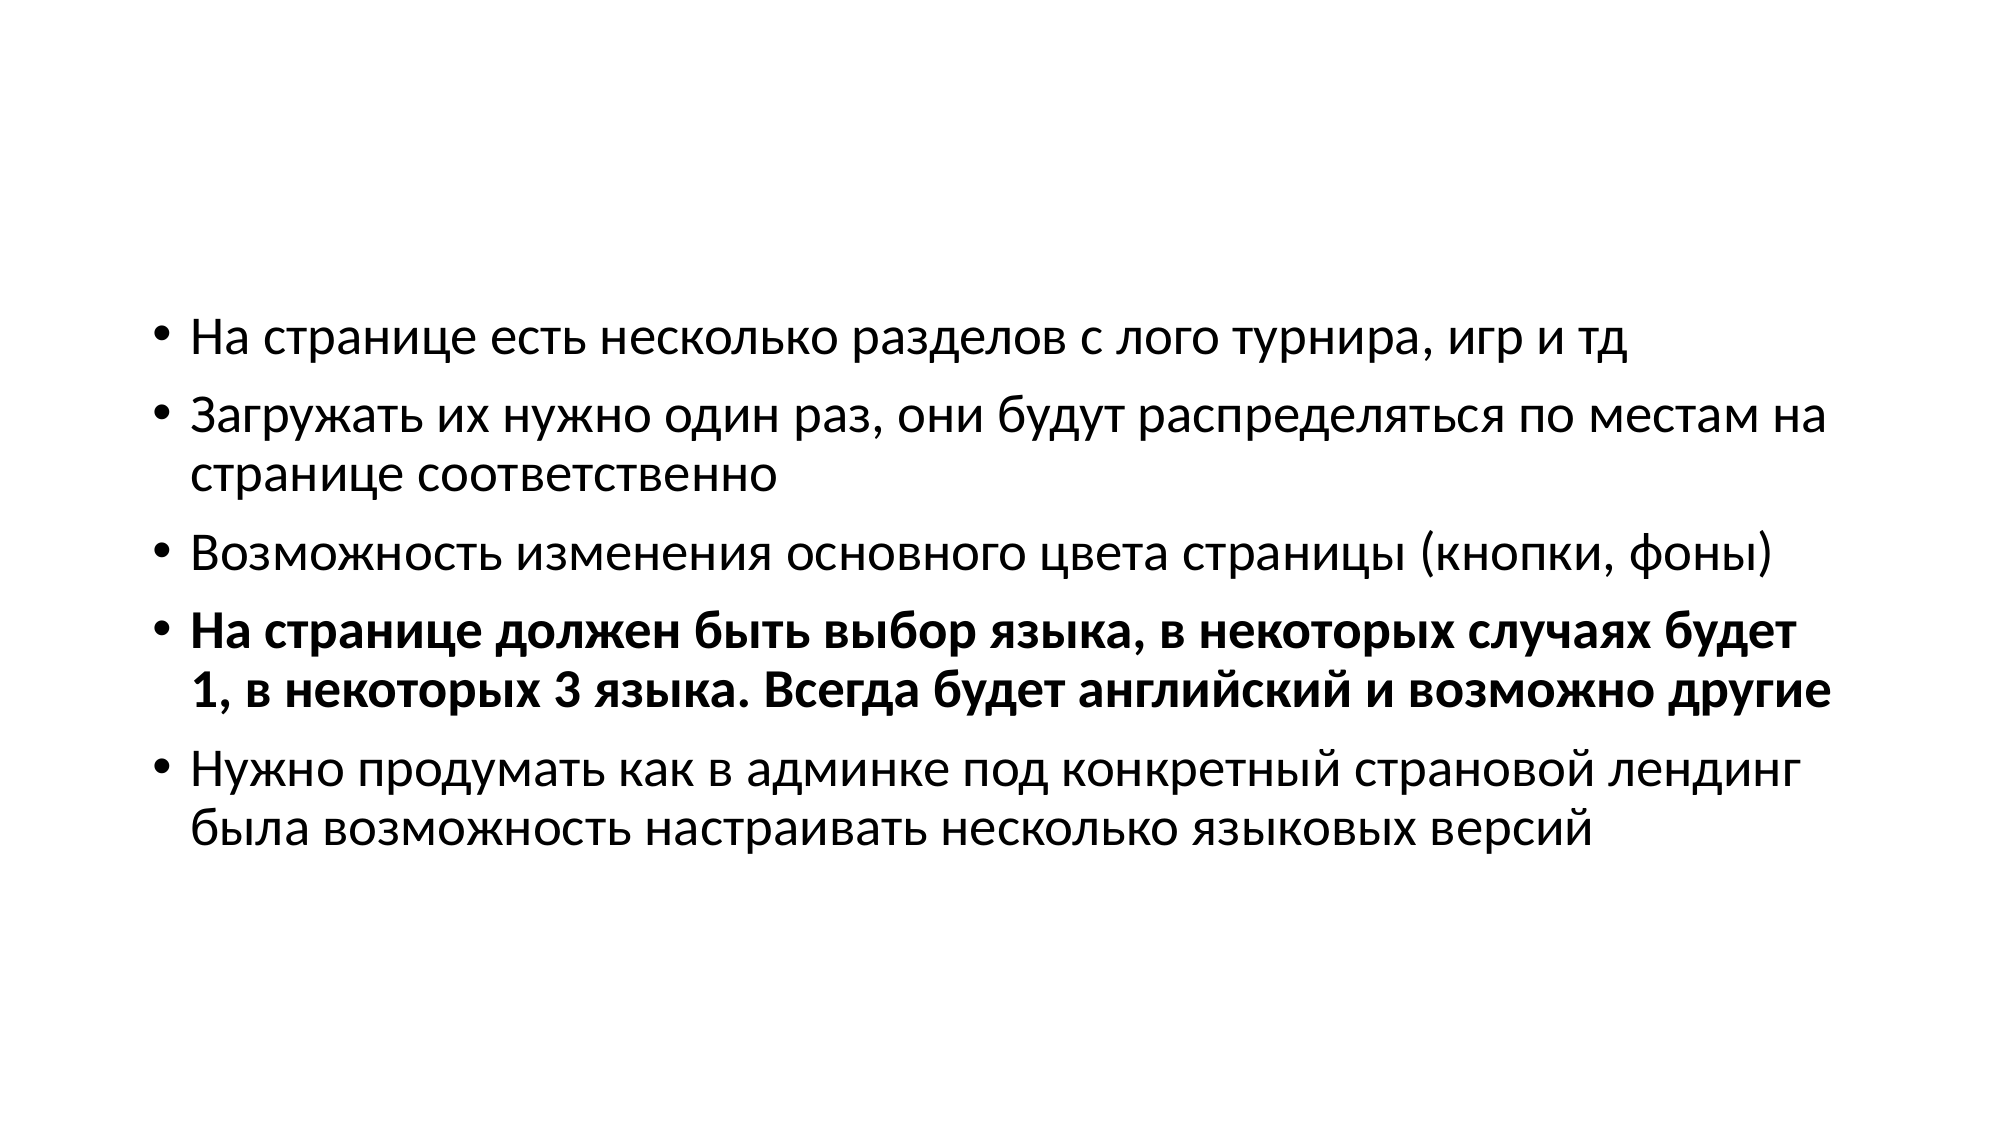

#
На странице есть несколько разделов с лого турнира, игр и тд
Загружать их нужно один раз, они будут распределяться по местам на странице соответственно
Возможность изменения основного цвета страницы (кнопки, фоны)
На странице должен быть выбор языка, в некоторых случаях будет 1, в некоторых 3 языка. Всегда будет английский и возможно другие
Нужно продумать как в админке под конкретный страновой лендинг была возможность настраивать несколько языковых версий